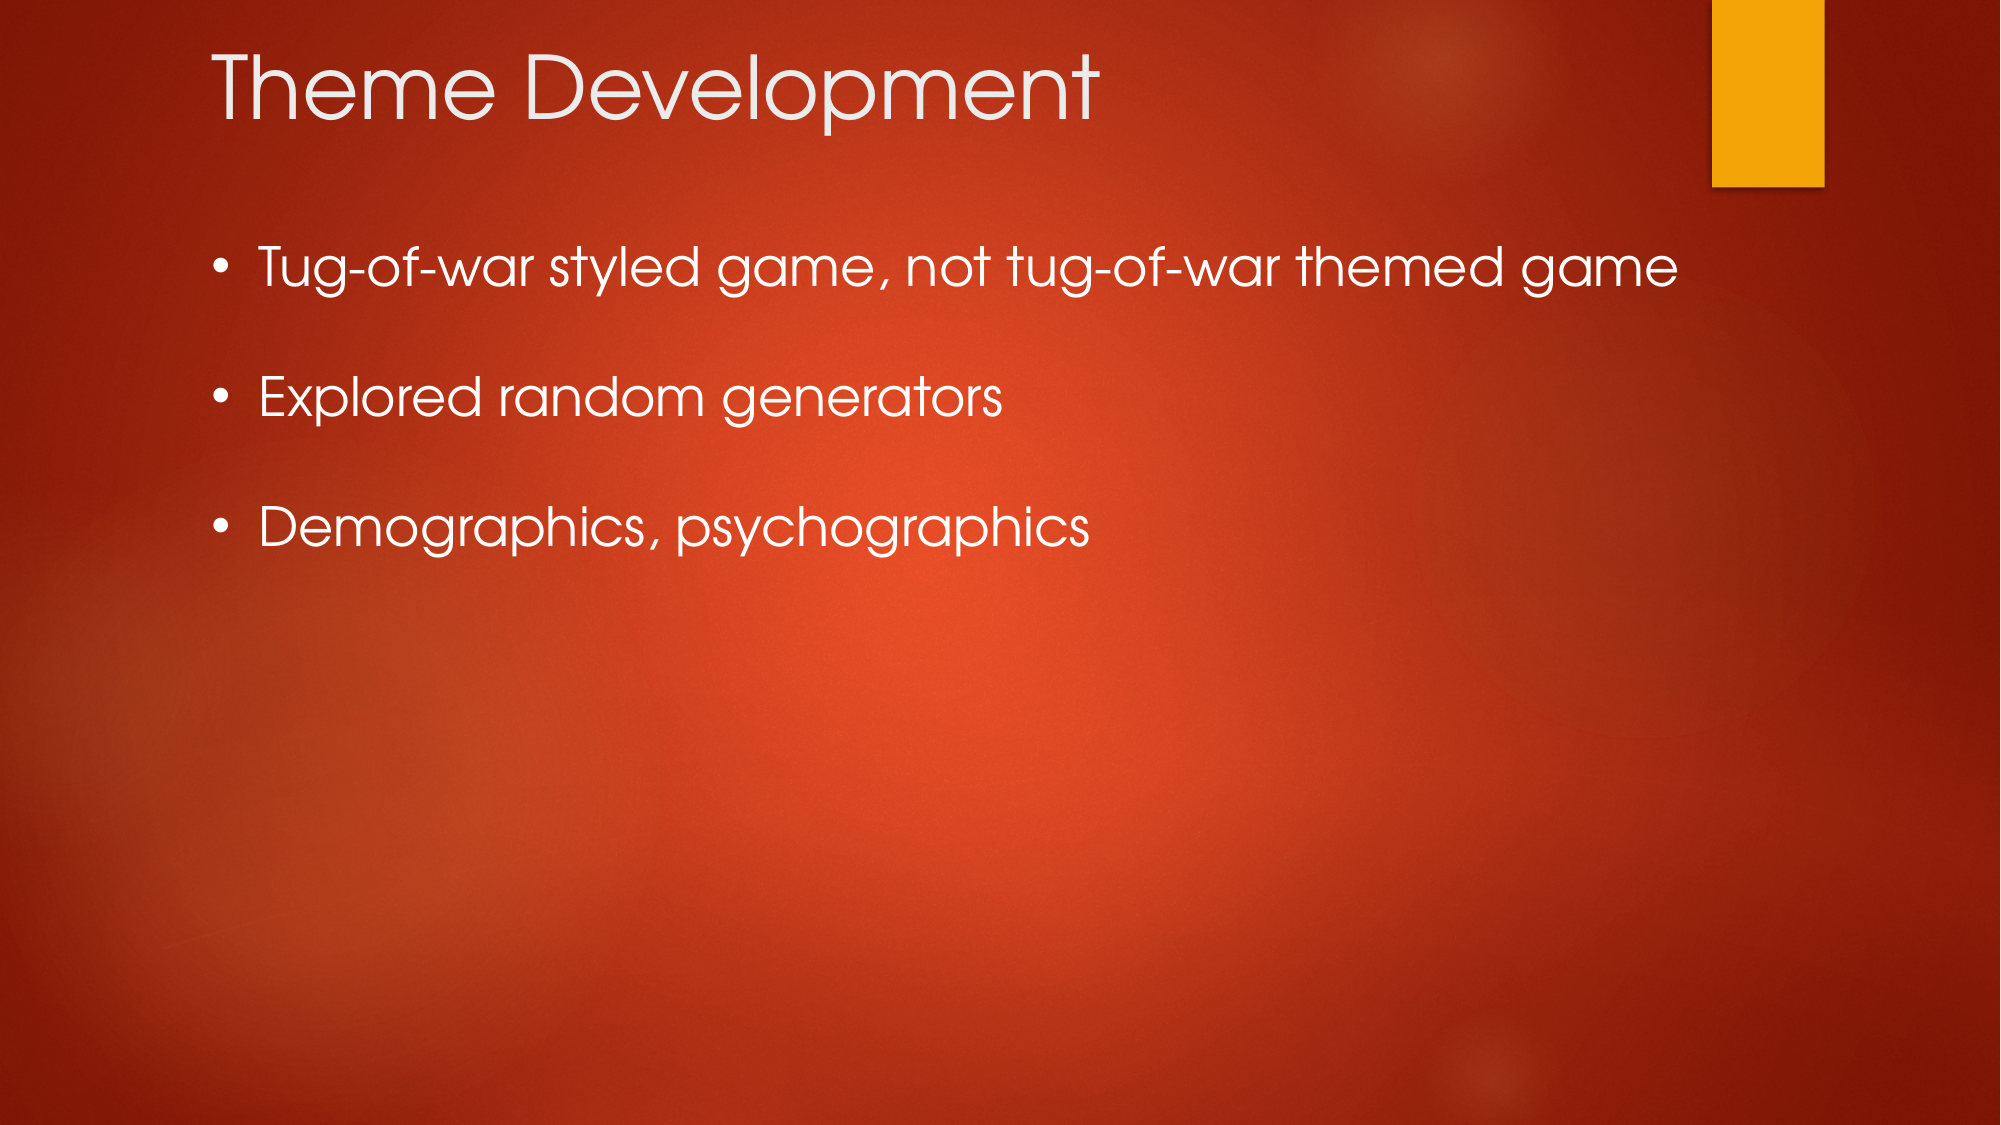

# Theme Development
Tug-of-war styled game, not tug-of-war themed game

Explored random generators

Demographics, psychographics